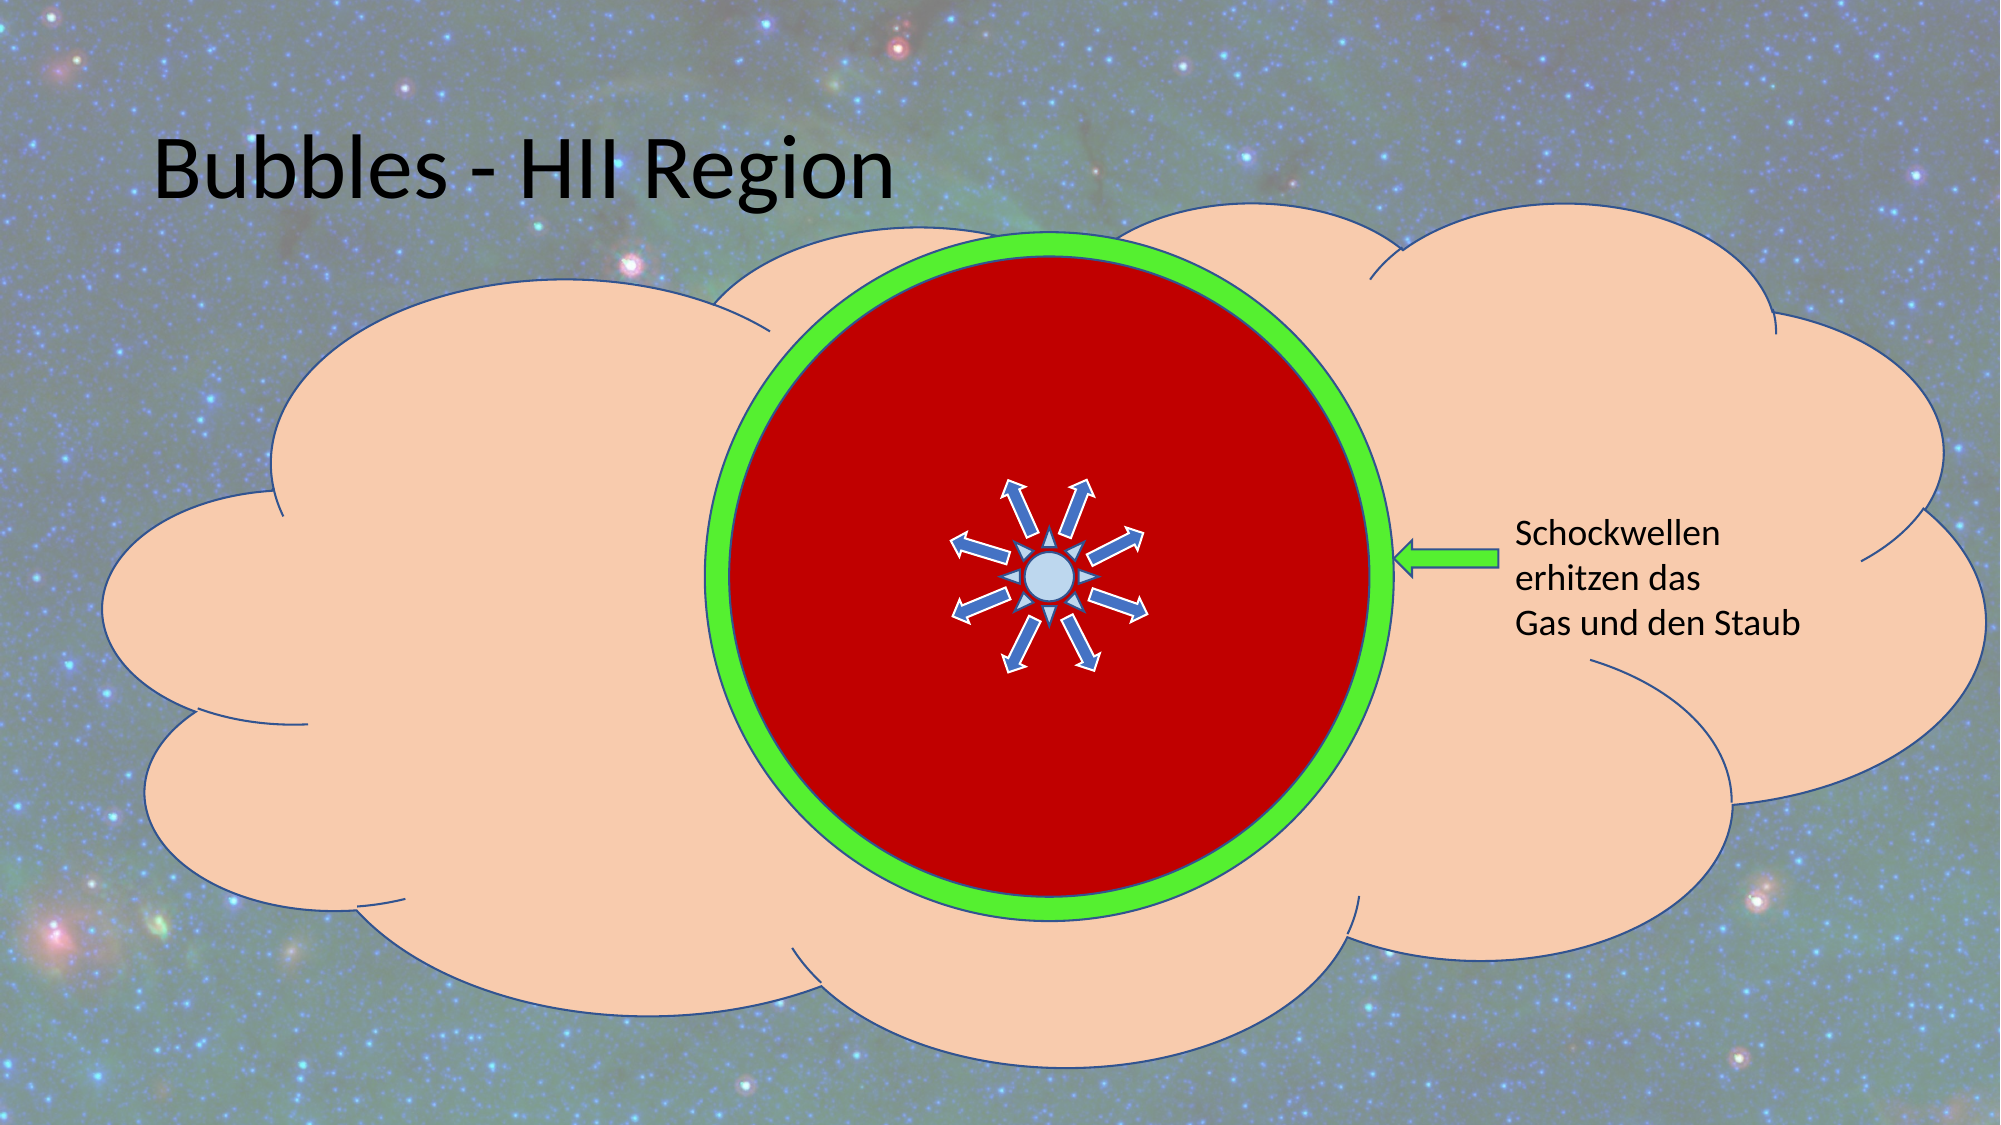

# Bubbles - HII Region

Schockwellen
erhitzen das
Gas und den Staub